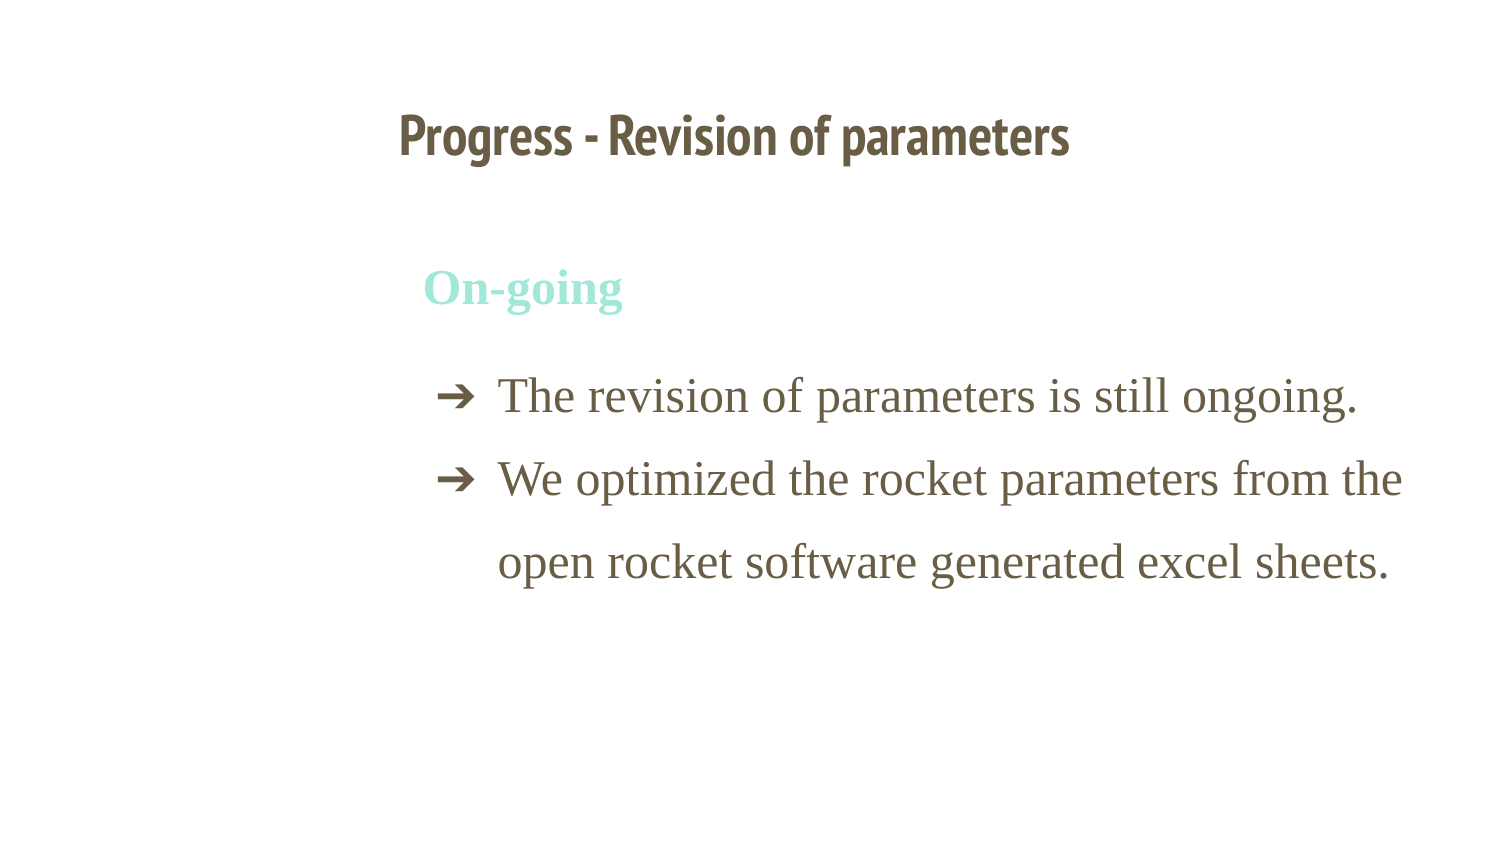

# Progress - Revision of parameters
On-going
The revision of parameters is still ongoing.
We optimized the rocket parameters from the open rocket software generated excel sheets.